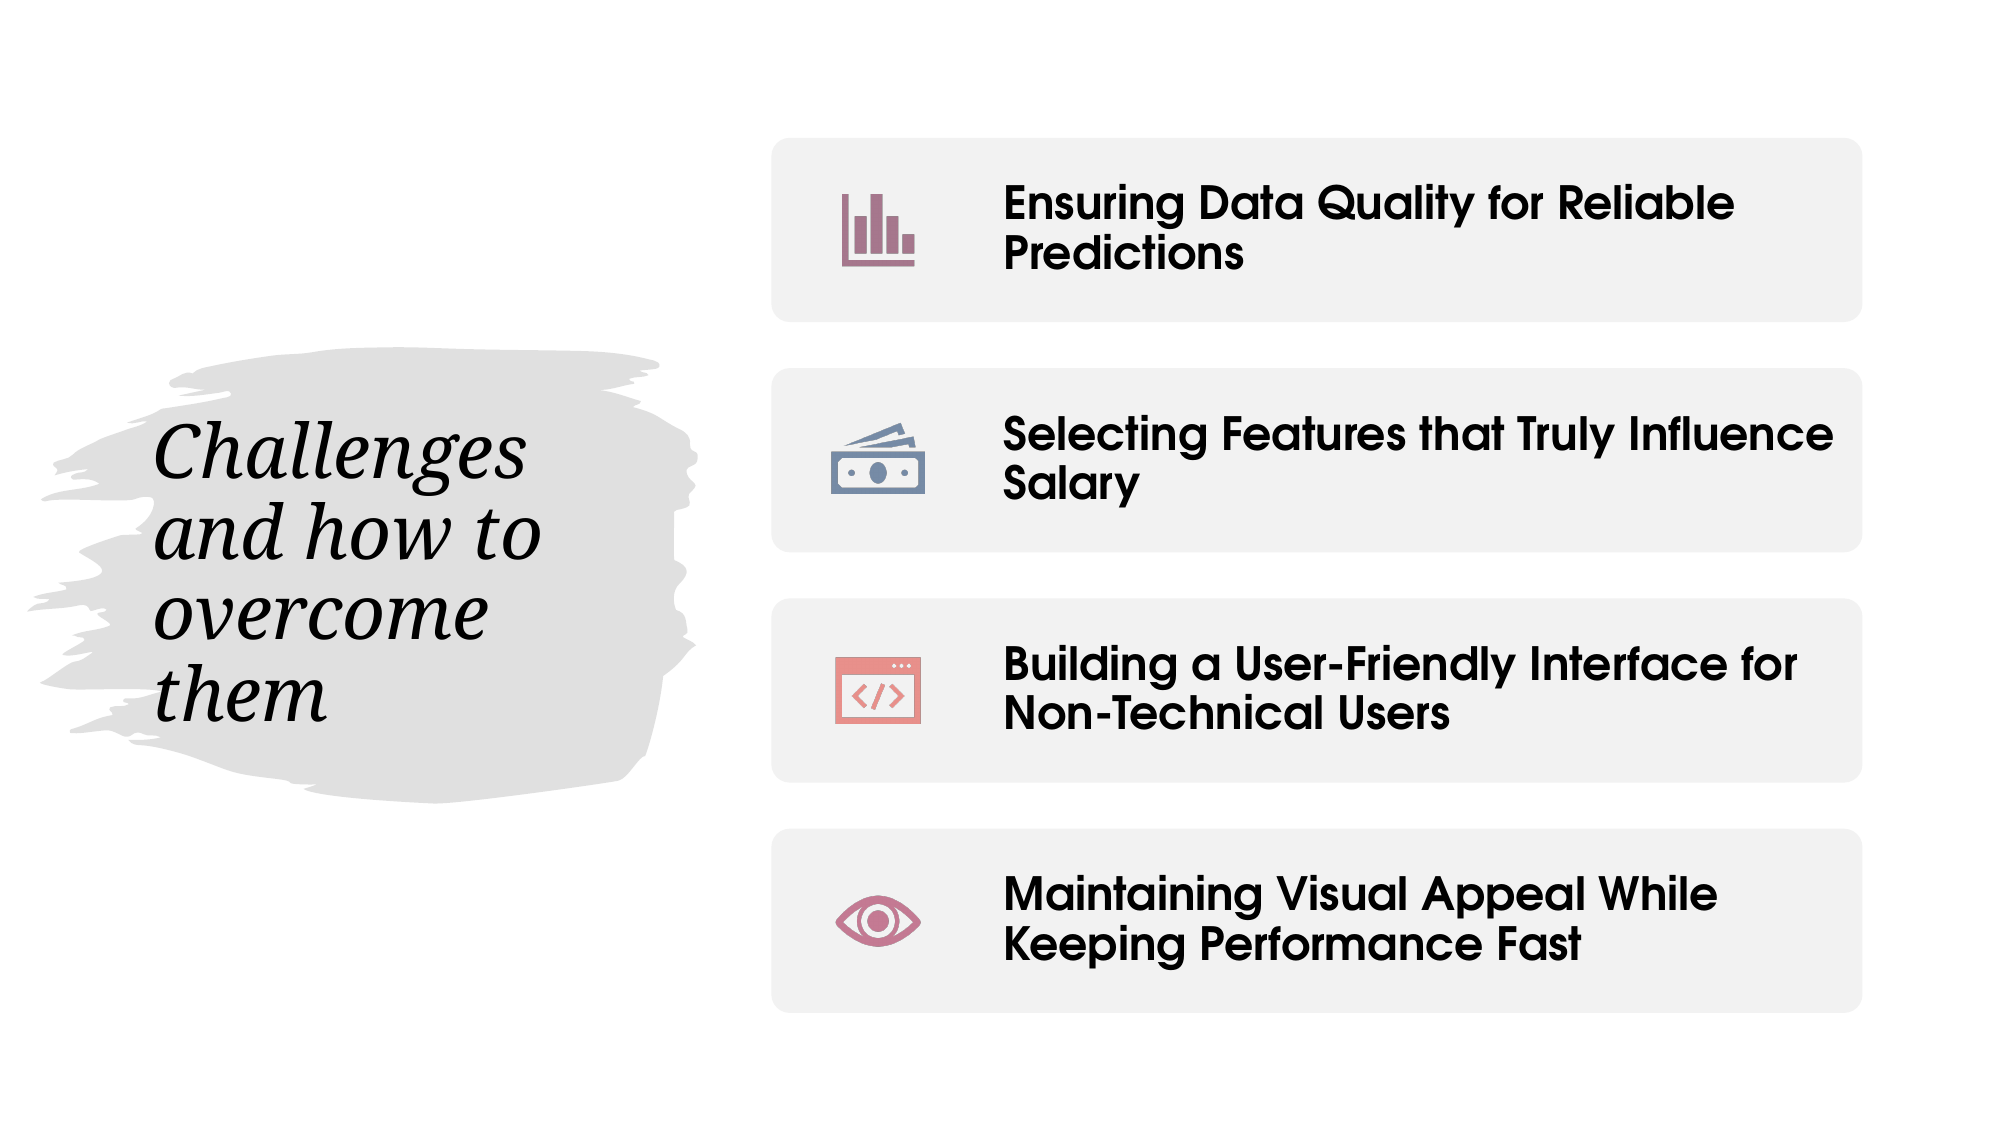

Ensuring Data Quality for Reliable Predictions
Selecting Features that Truly Influence Salary
Building a User-Friendly Interface for Non-Technical Users
Maintaining Visual Appeal While Keeping Performance Fast
# Challenges and how to overcome them